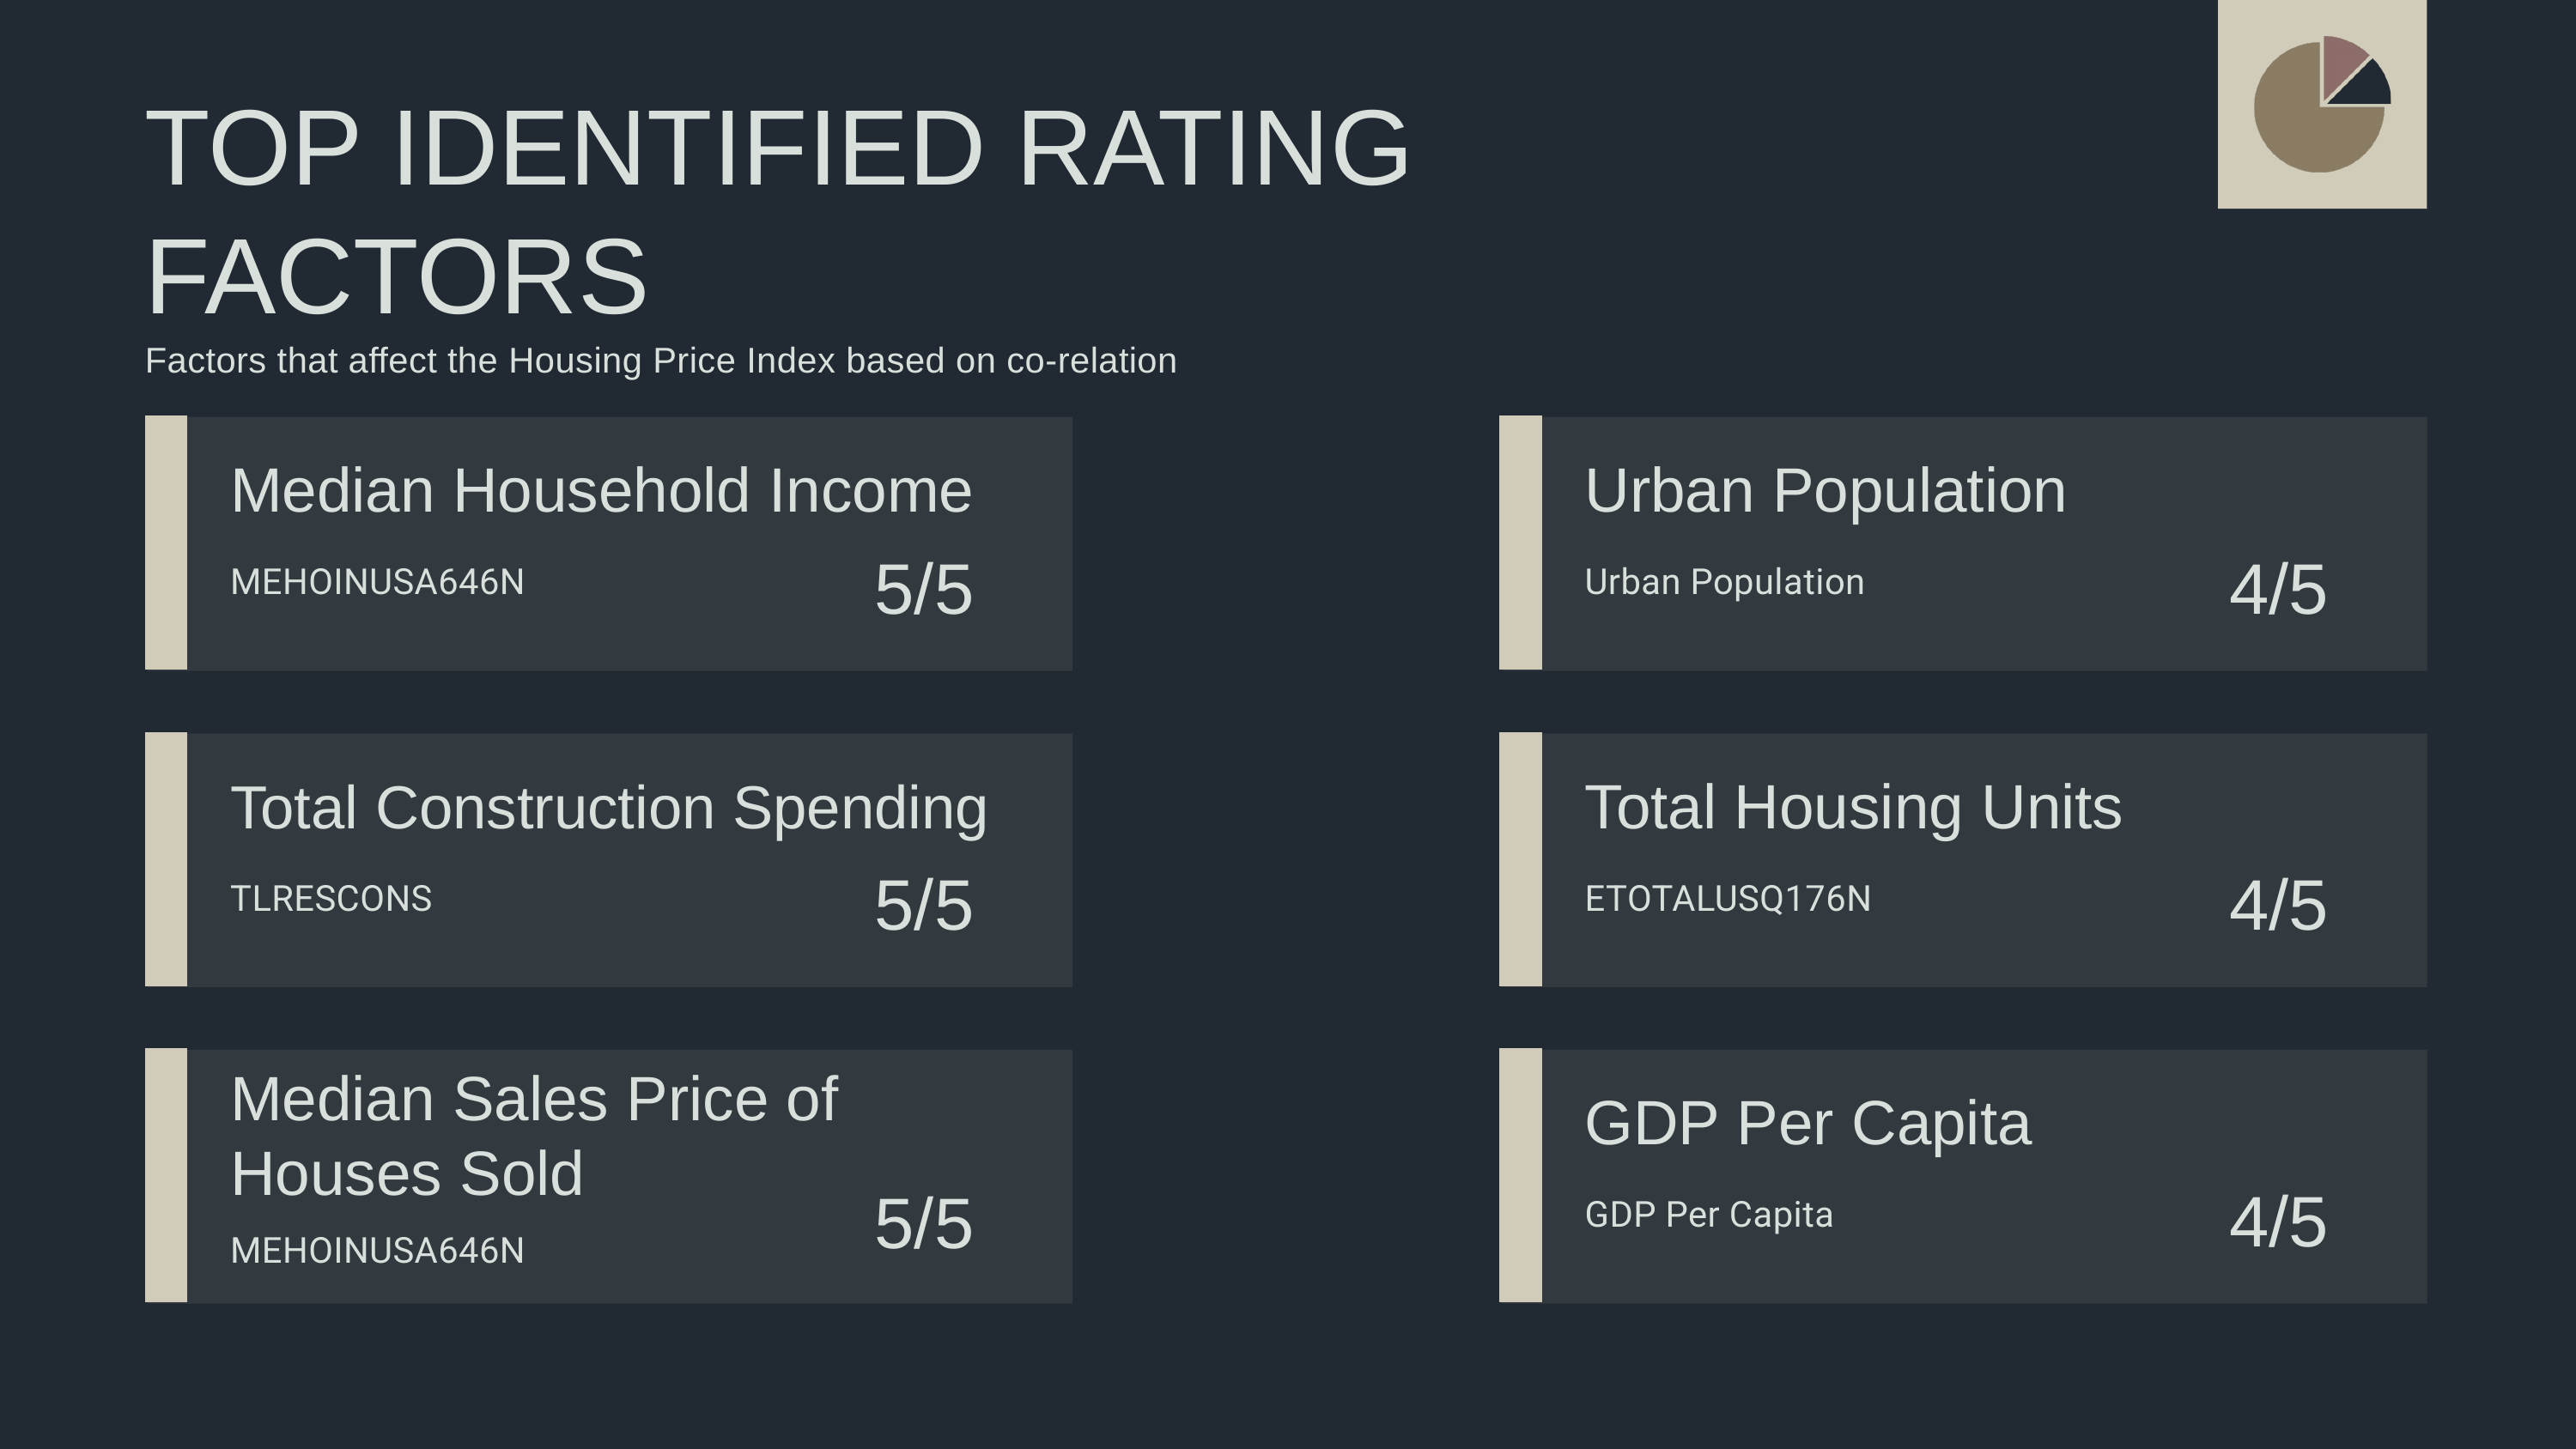

TOP IDENTIFIED RATING FACTORS
Factors that affect the Housing Price Index based on co-relation

Median Household Income
5/5
MEHOINUSA646N

Urban Population
4/5
Urban Population

Total Construction Spending
5/5
TLRESCONS

Total Housing Units
4/5
ETOTALUSQ176N

GDP Per Capita
4/5
GDP Per Capita

Median Sales Price of Houses Sold
5/5
MEHOINUSA646N